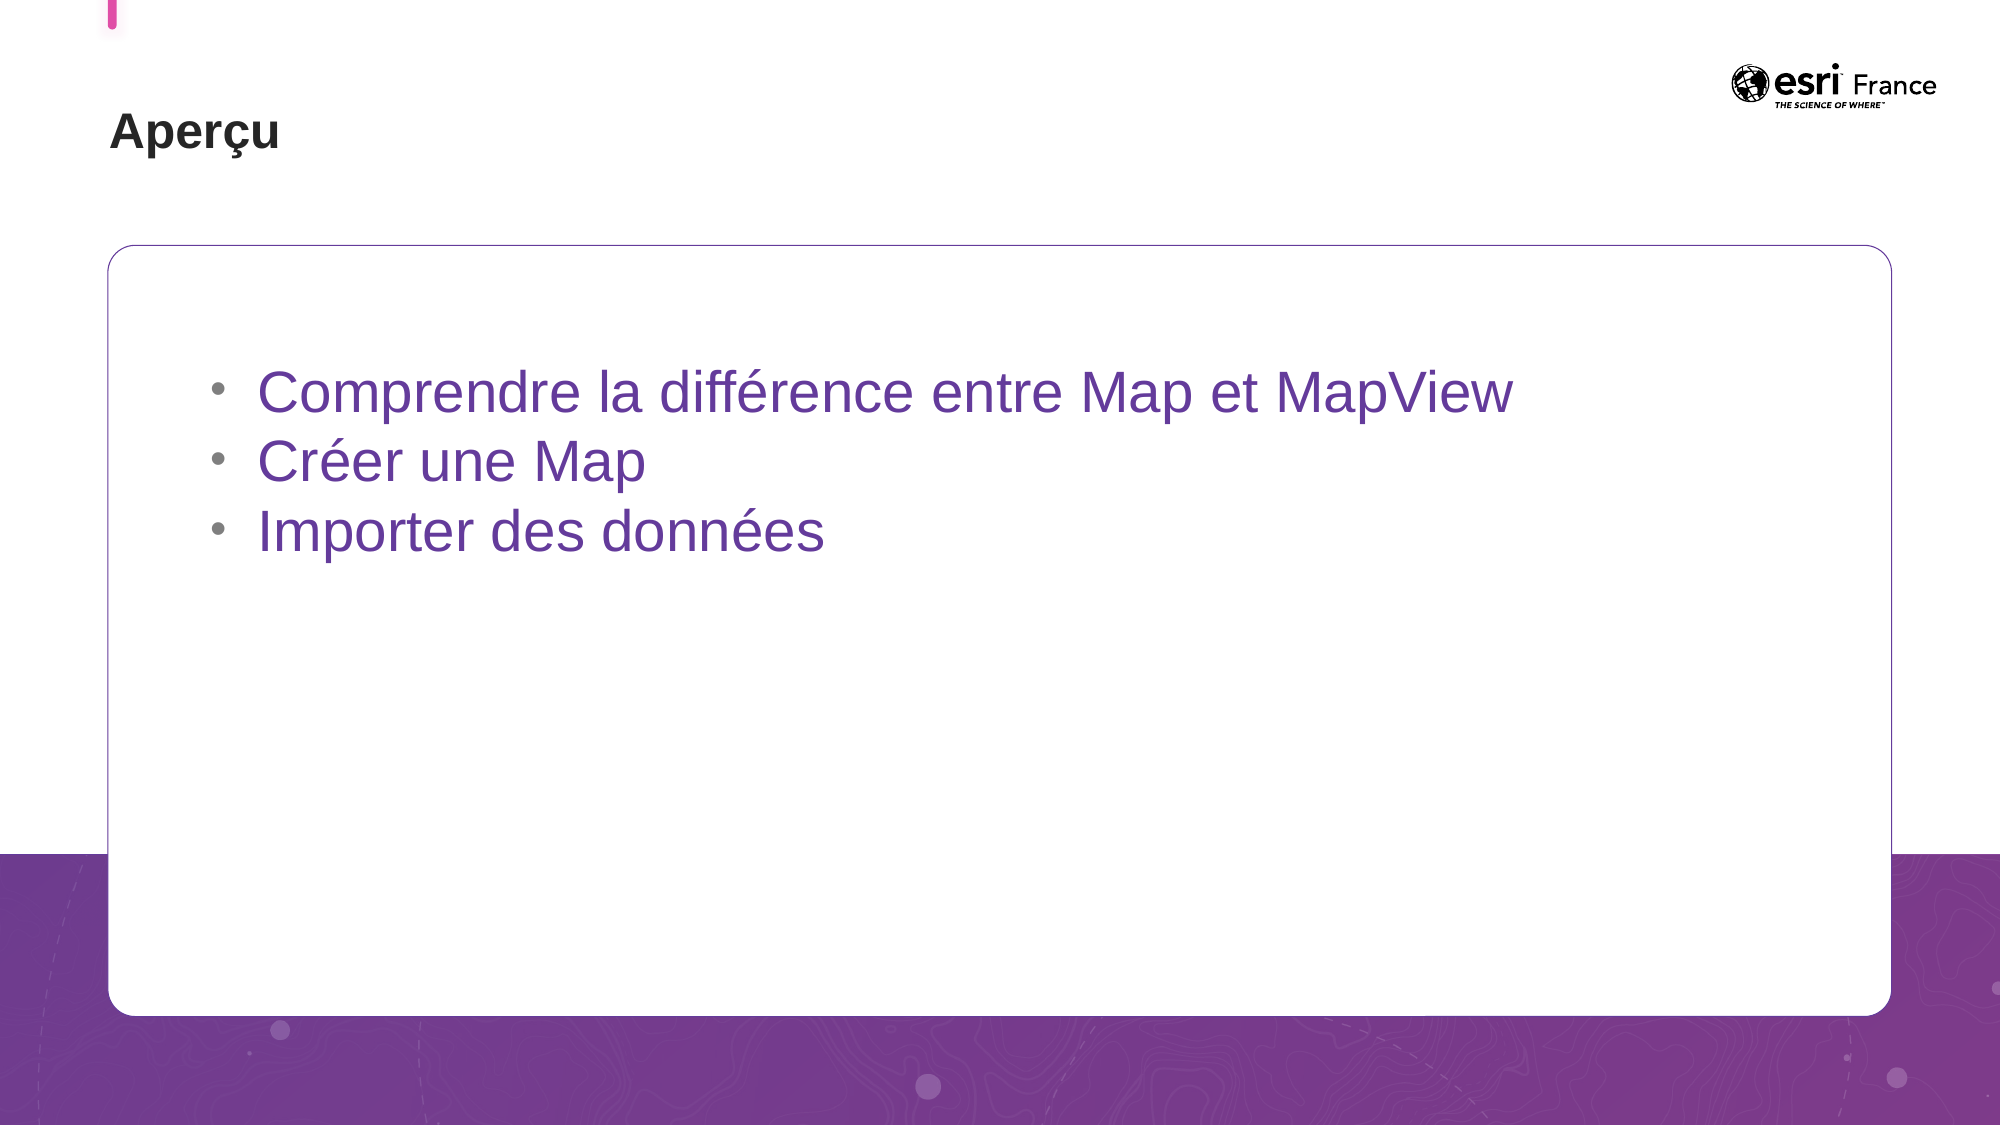

# Aperçu
Comprendre la différence entre Map et MapView
Créer une Map
Importer des données